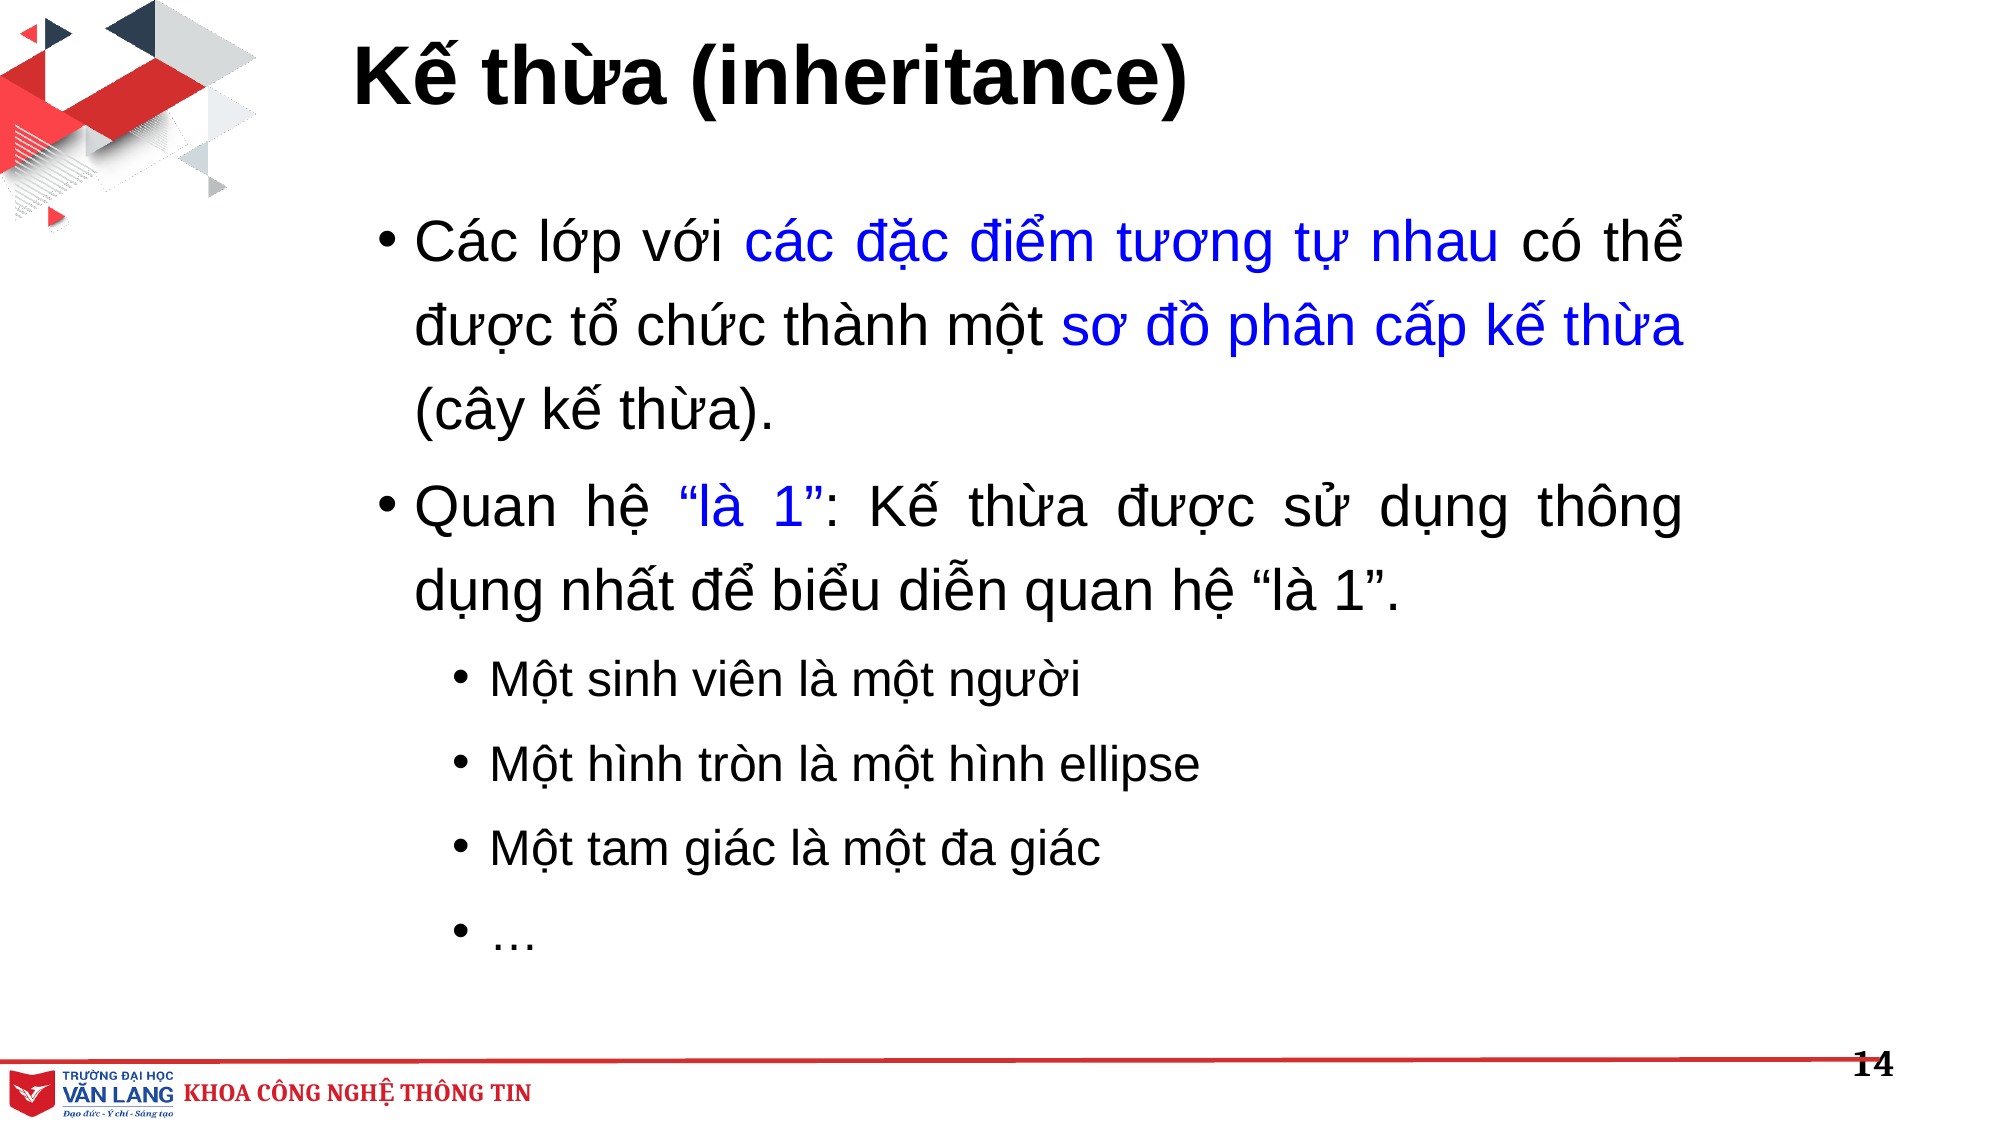

# Kế thừa (inheritance)
Các lớp với các đặc điểm tương tự nhau có thể được tổ chức thành một sơ đồ phân cấp kế thừa (cây kế thừa).
Quan hệ “là 1”: Kế thừa được sử dụng thông dụng nhất để biểu diễn quan hệ “là 1”.
Một sinh viên là một người
Một hình tròn là một hình ellipse
Một tam giác là một đa giác
…